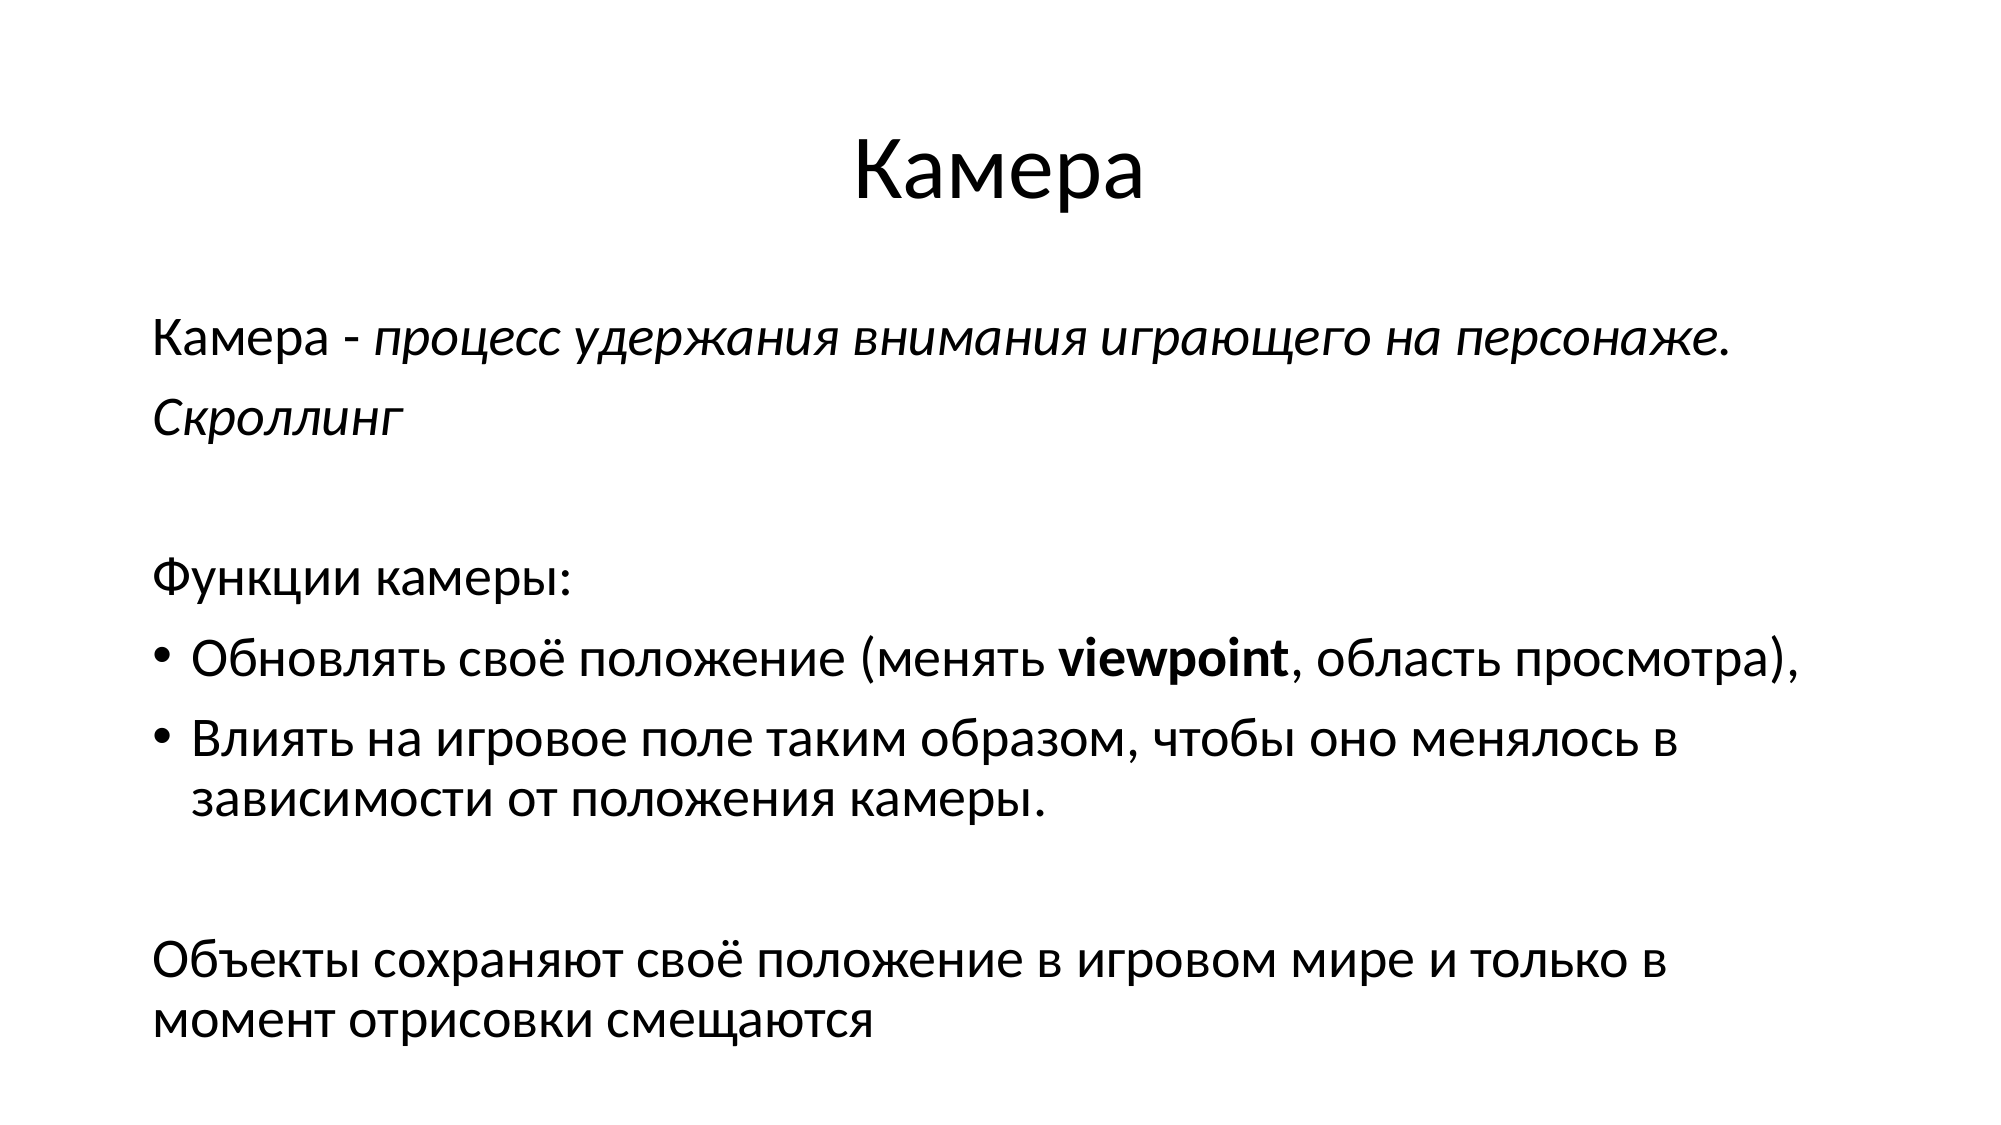

# Камера
Камера - процесс удержания внимания играющего на персонаже.
Скроллинг

Функции камеры:
Обновлять своё положение (менять viewpoint, область просмотра),
Влиять на игровое поле таким образом, чтобы оно менялось в зависимости от положения камеры.

Объекты сохраняют своё положение в игровом мире и только в момент отрисовки смещаются